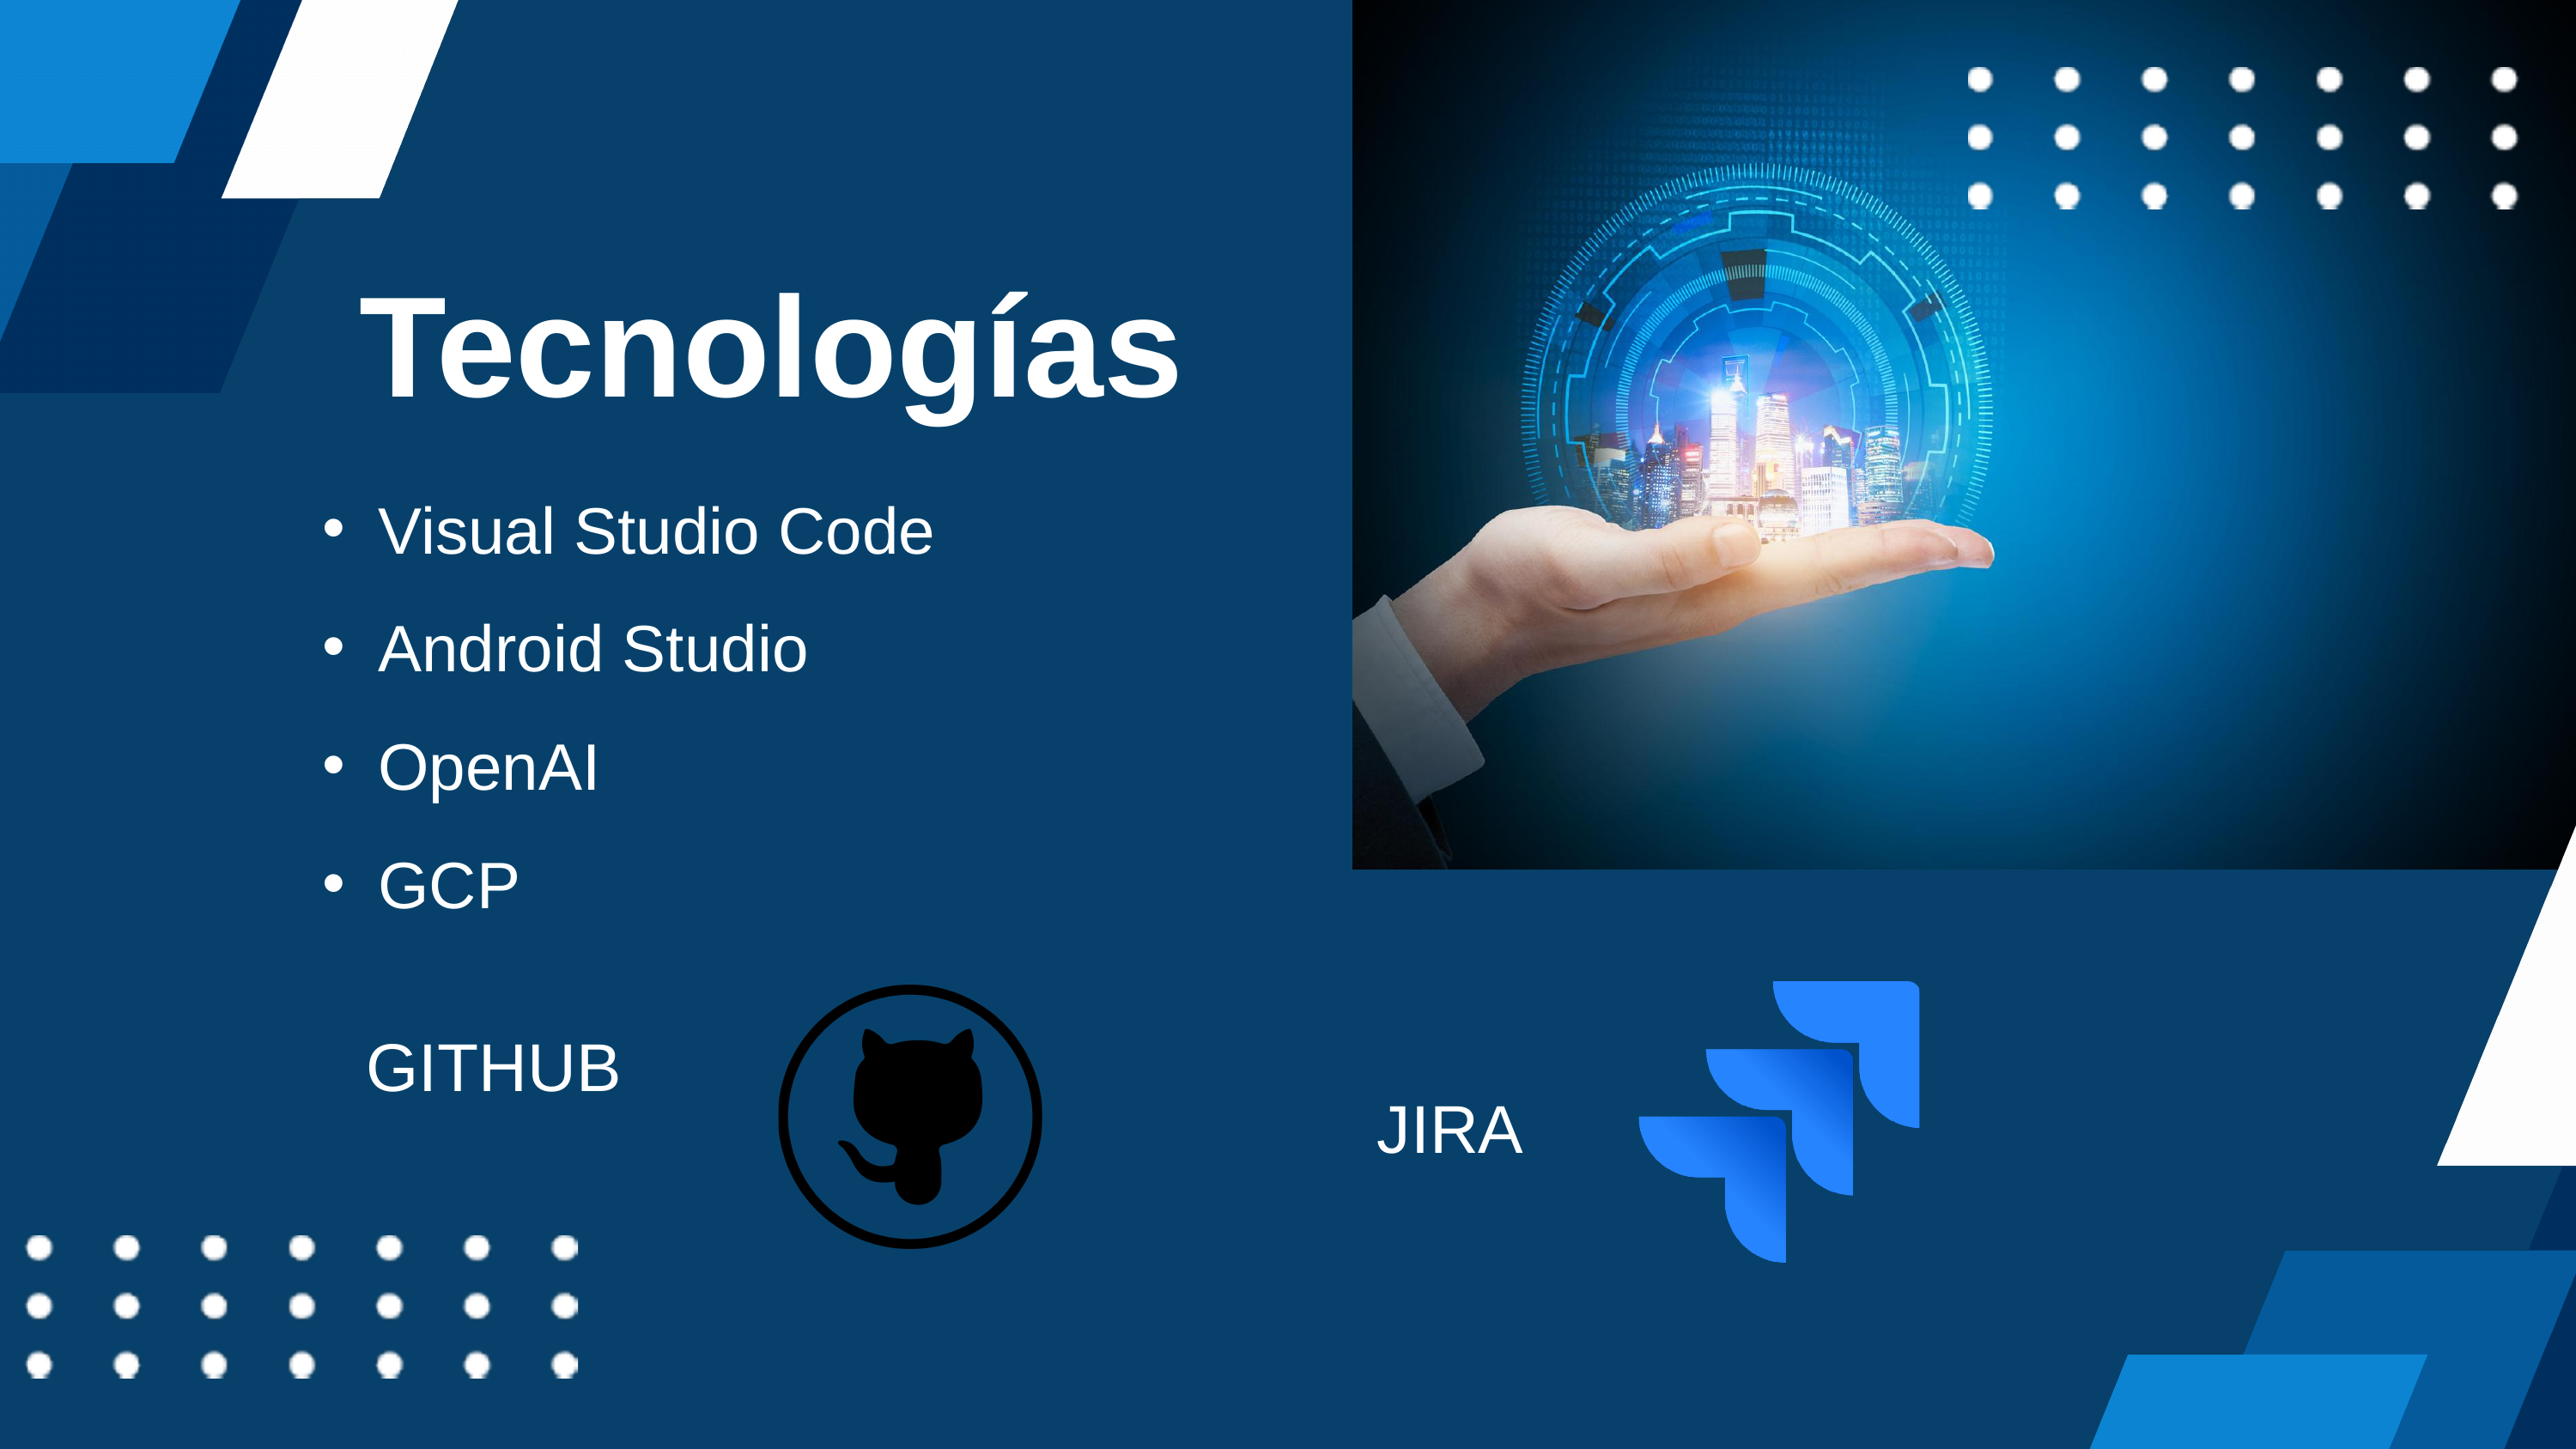

Tecnologías
Visual Studio Code
Android Studio
OpenAI
GCP

GITHUB

JIRA